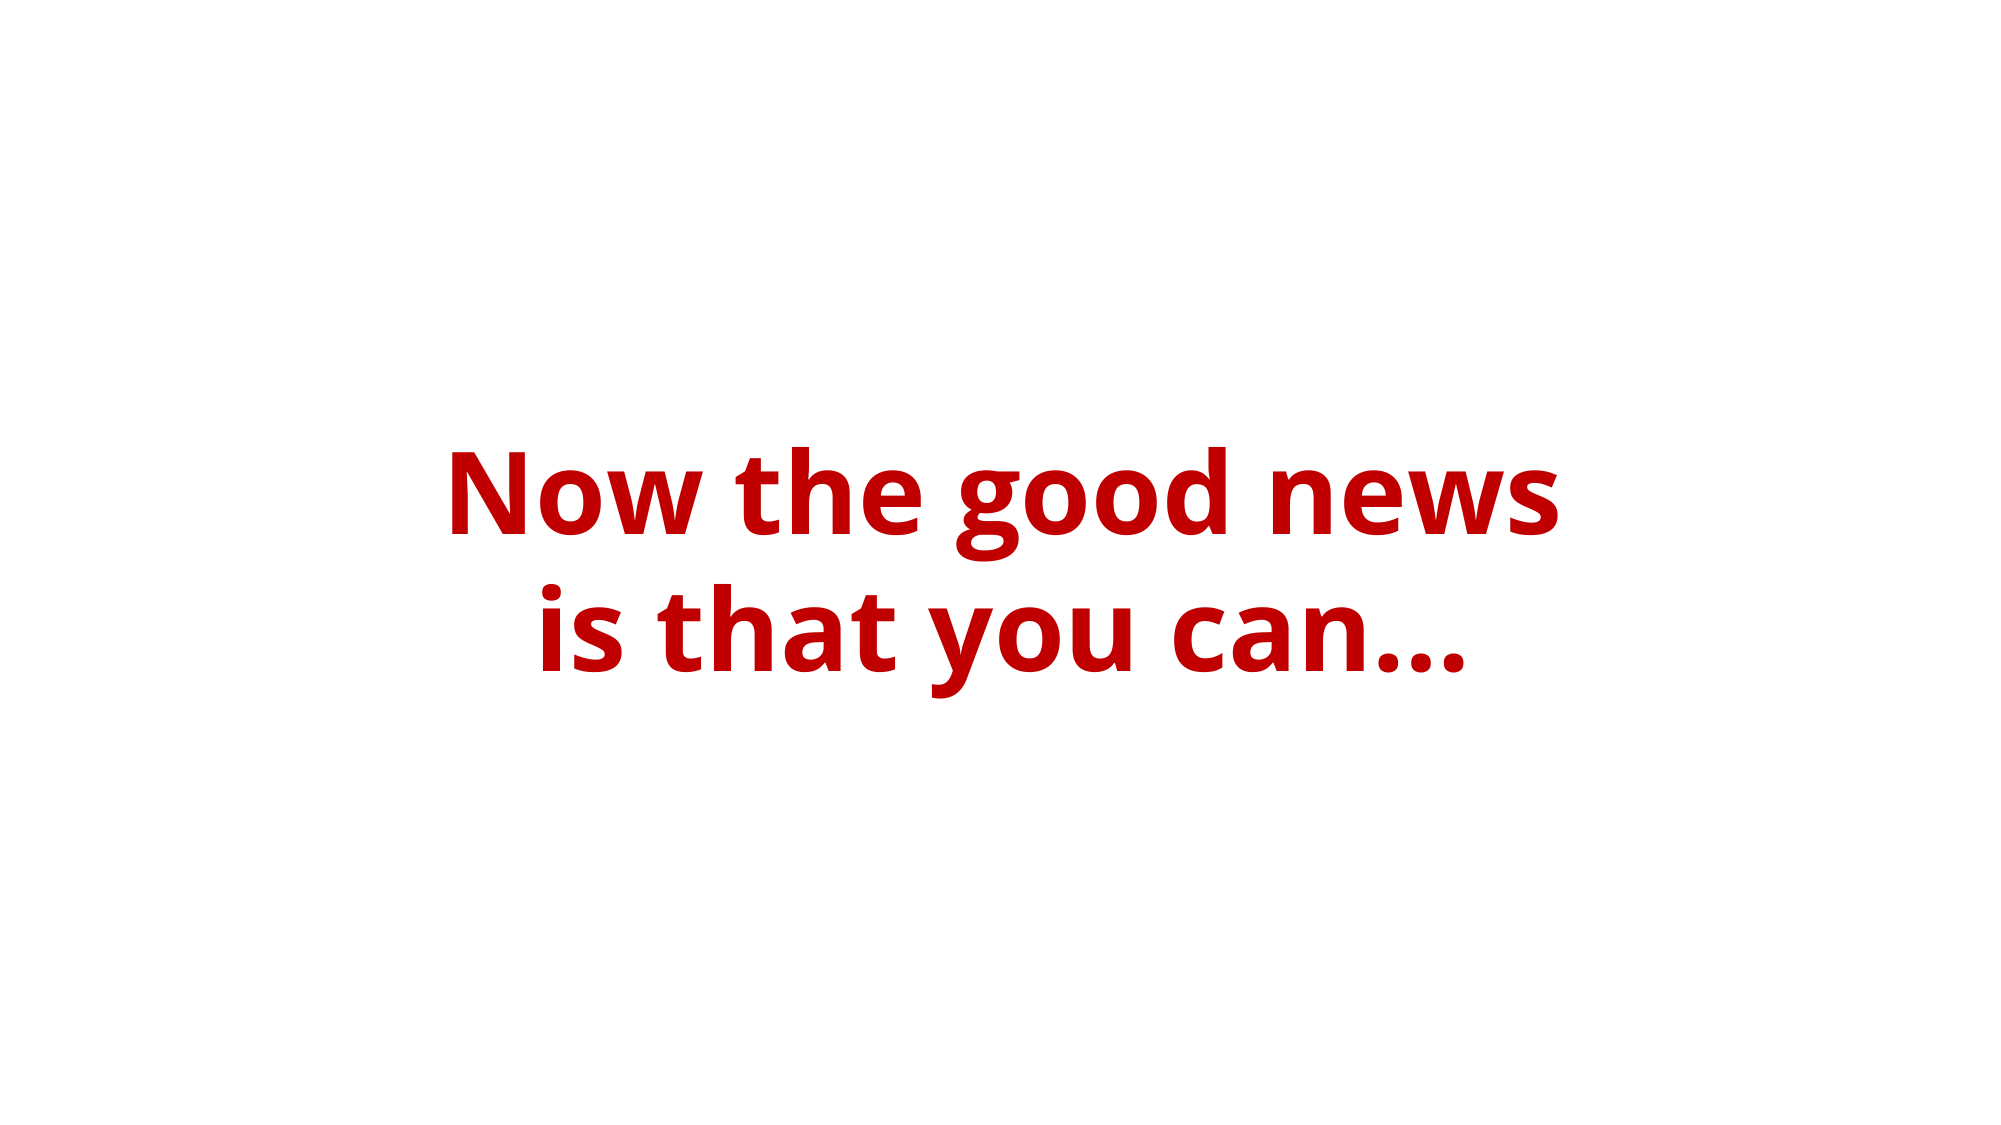

Now the good news is that you can…